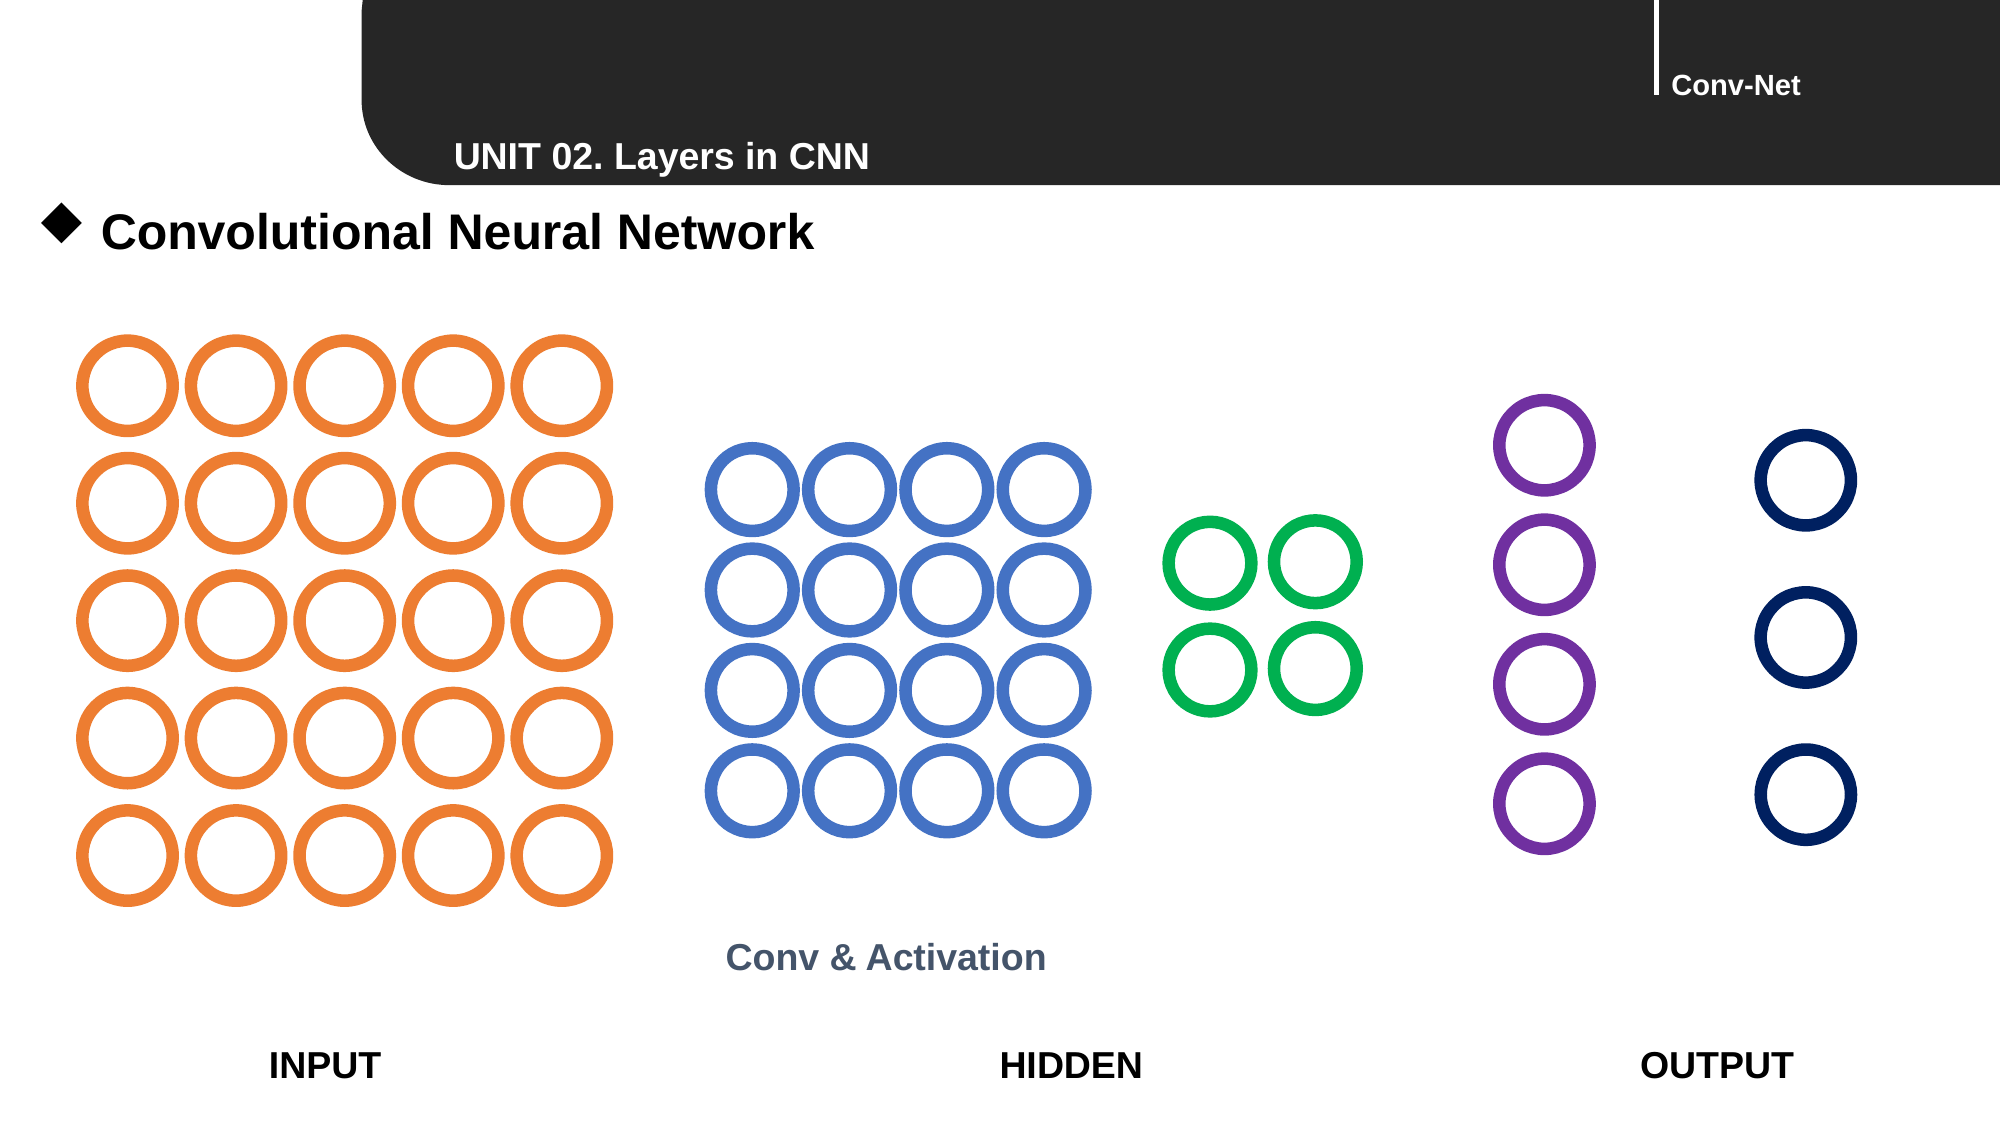

Convolutional Neural Network

Conv & Activation
INPUT
HIDDEN
OUTPUT